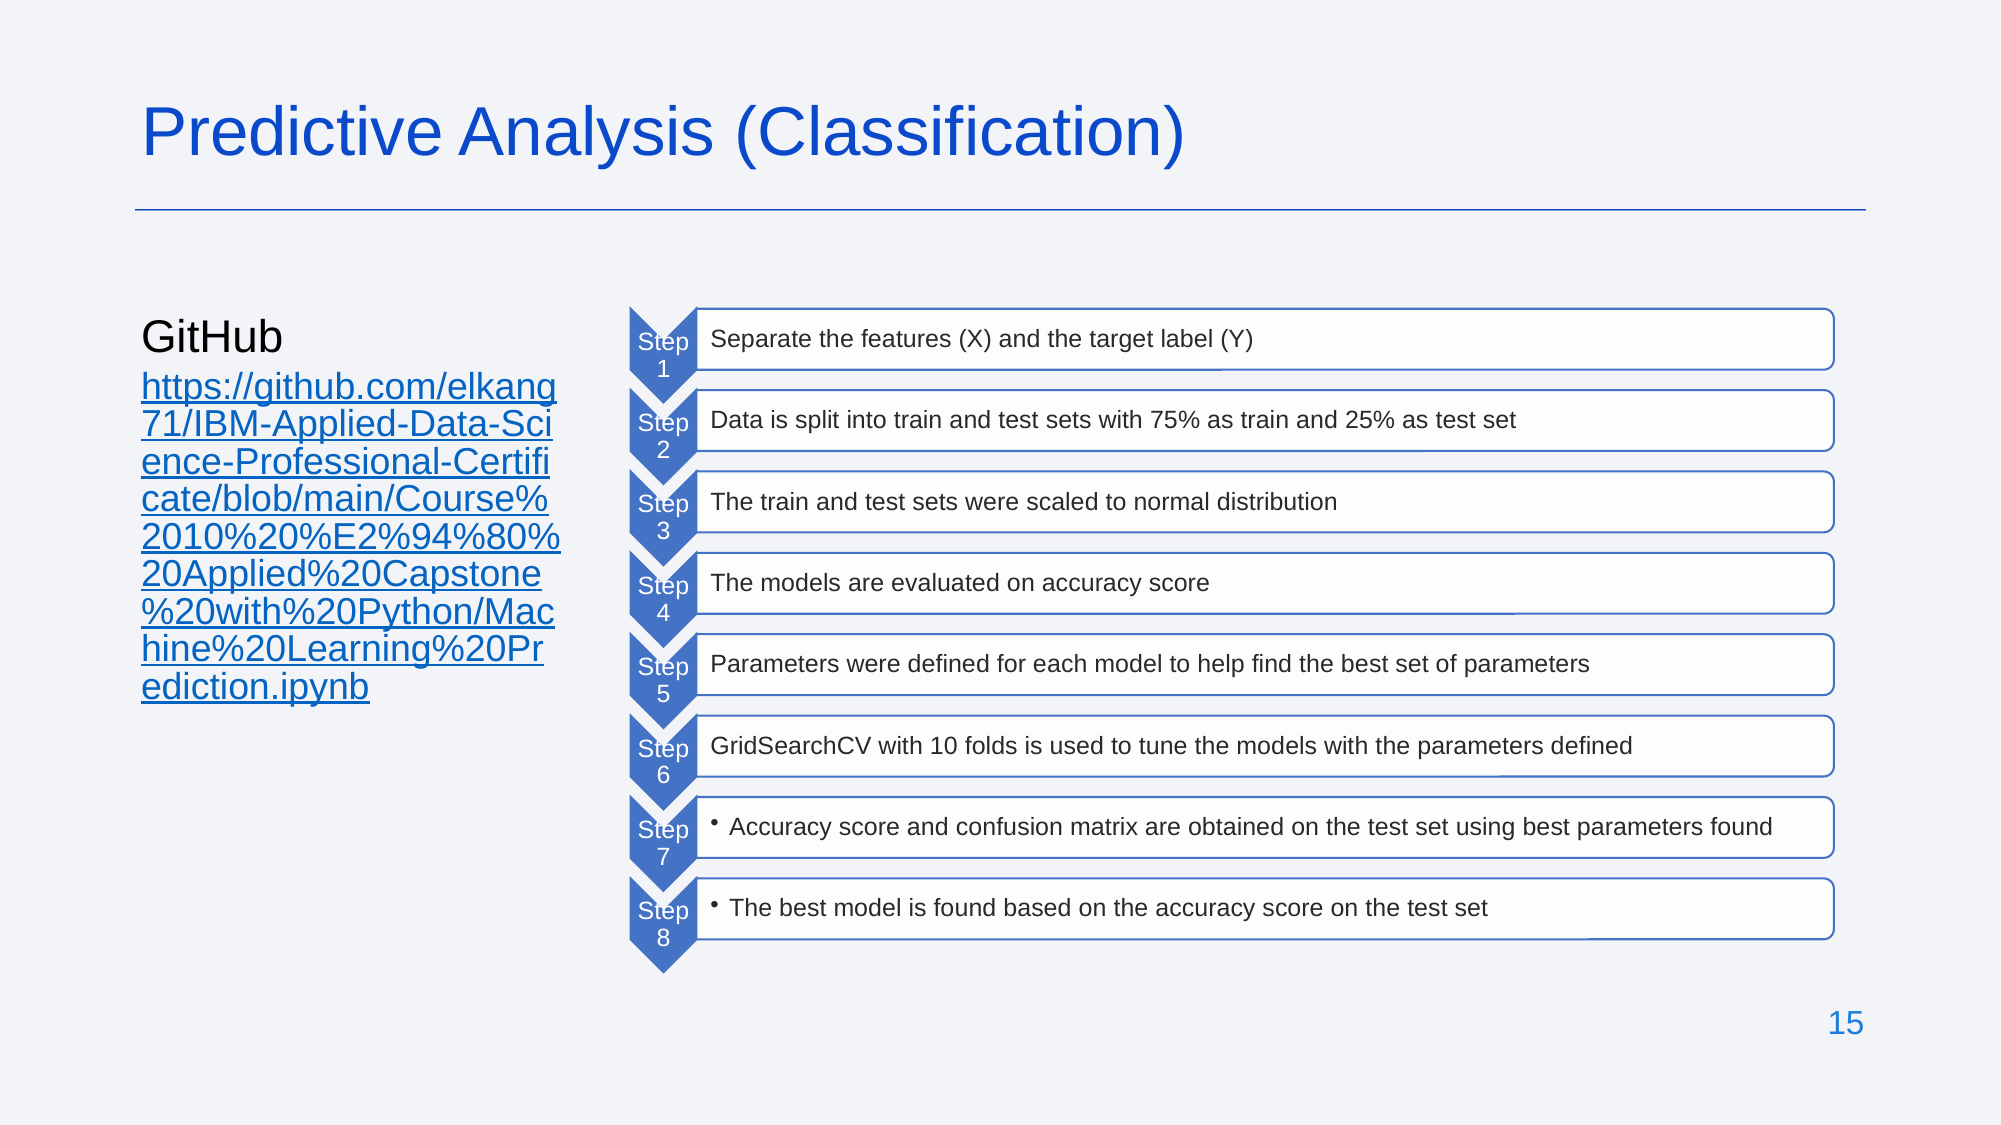

Predictive Analysis (Classification)
GitHub
https://github.com/elkang71/IBM-Applied-Data-Science-Professional-Certificate/blob/main/Course%2010%20%E2%94%80%20Applied%20Capstone%20with%20Python/Machine%20Learning%20Prediction.ipynb
Step 1
Separate the features (X) and the target label (Y)
Step 2
Data is split into train and test sets with 75% as train and 25% as test set
Step 3
The train and test sets were scaled to normal distribution
Step 4
The models are evaluated on accuracy score
Step 5
Parameters were defined for each model to help find the best set of parameters
Step 6
GridSearchCV with 10 folds is used to tune the models with the parameters defined
Step 7
Accuracy score and confusion matrix are obtained on the test set using best parameters found
Step 8
The best model is found based on the accuracy score on the test set
15